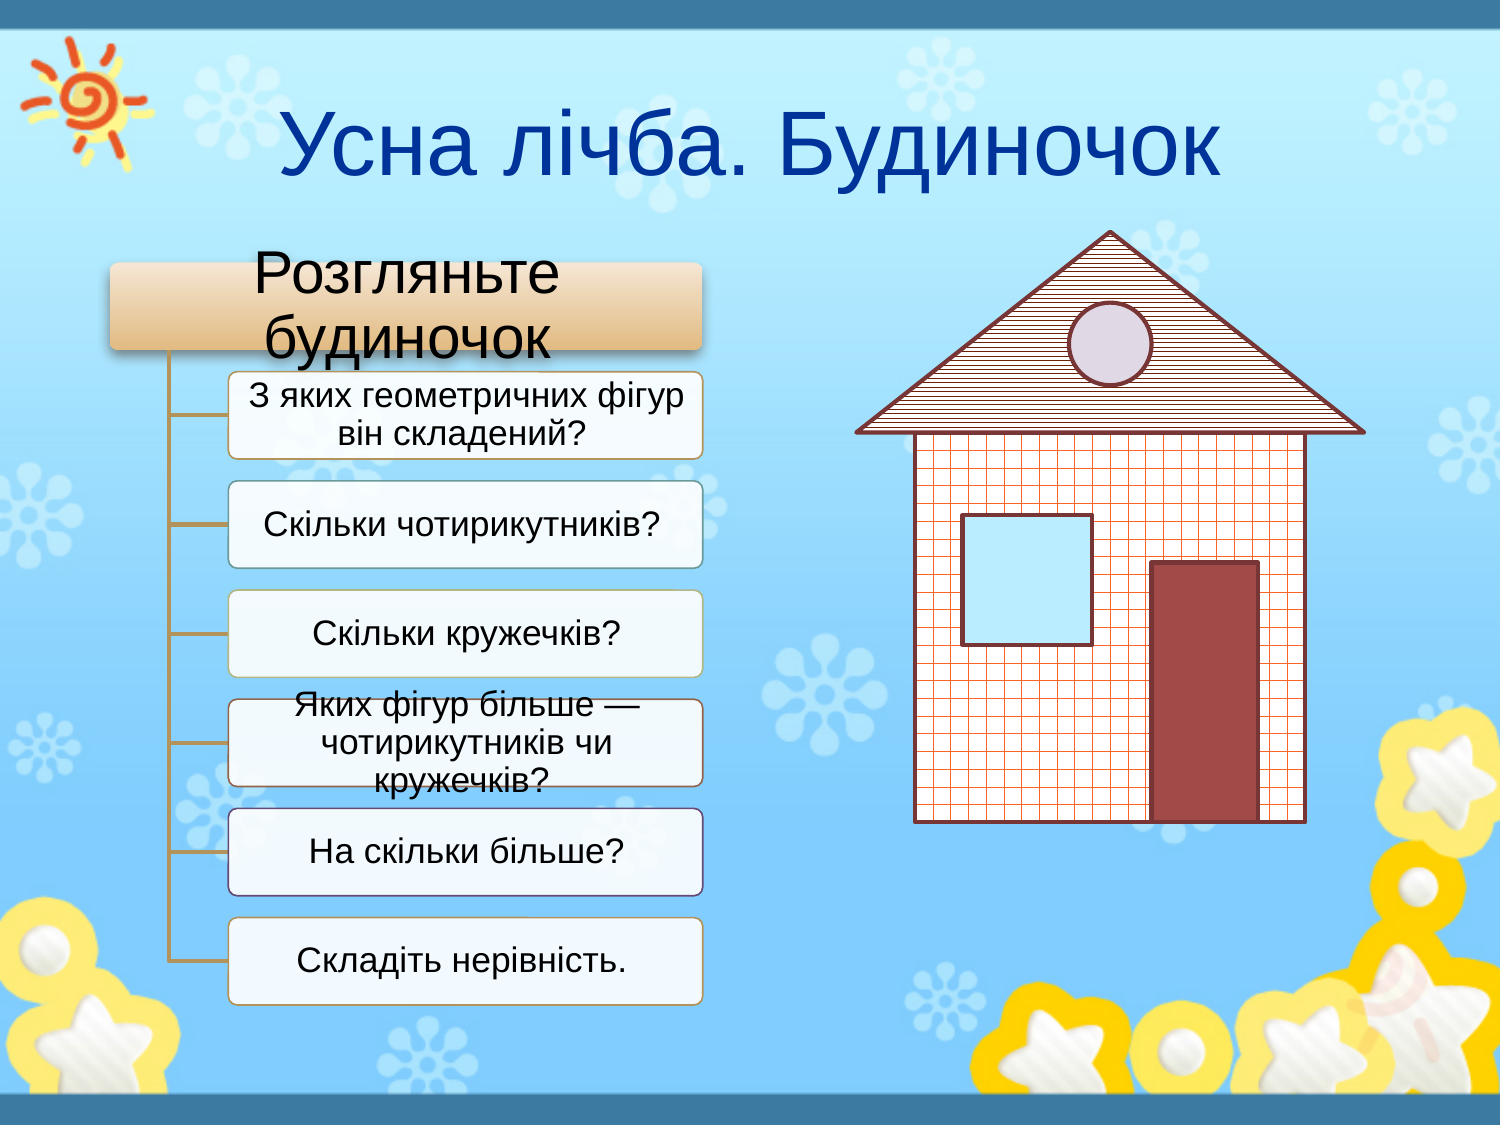

# Усна лічба. Будиночок

Розгляньте будиночок
З яких геометричних фігур він складений?
Скільки чотирикутників?
Скільки кружечків?
Яких фігур більше — чотирикутників чи кружечків?
На скільки більше?
Складіть нерівність.